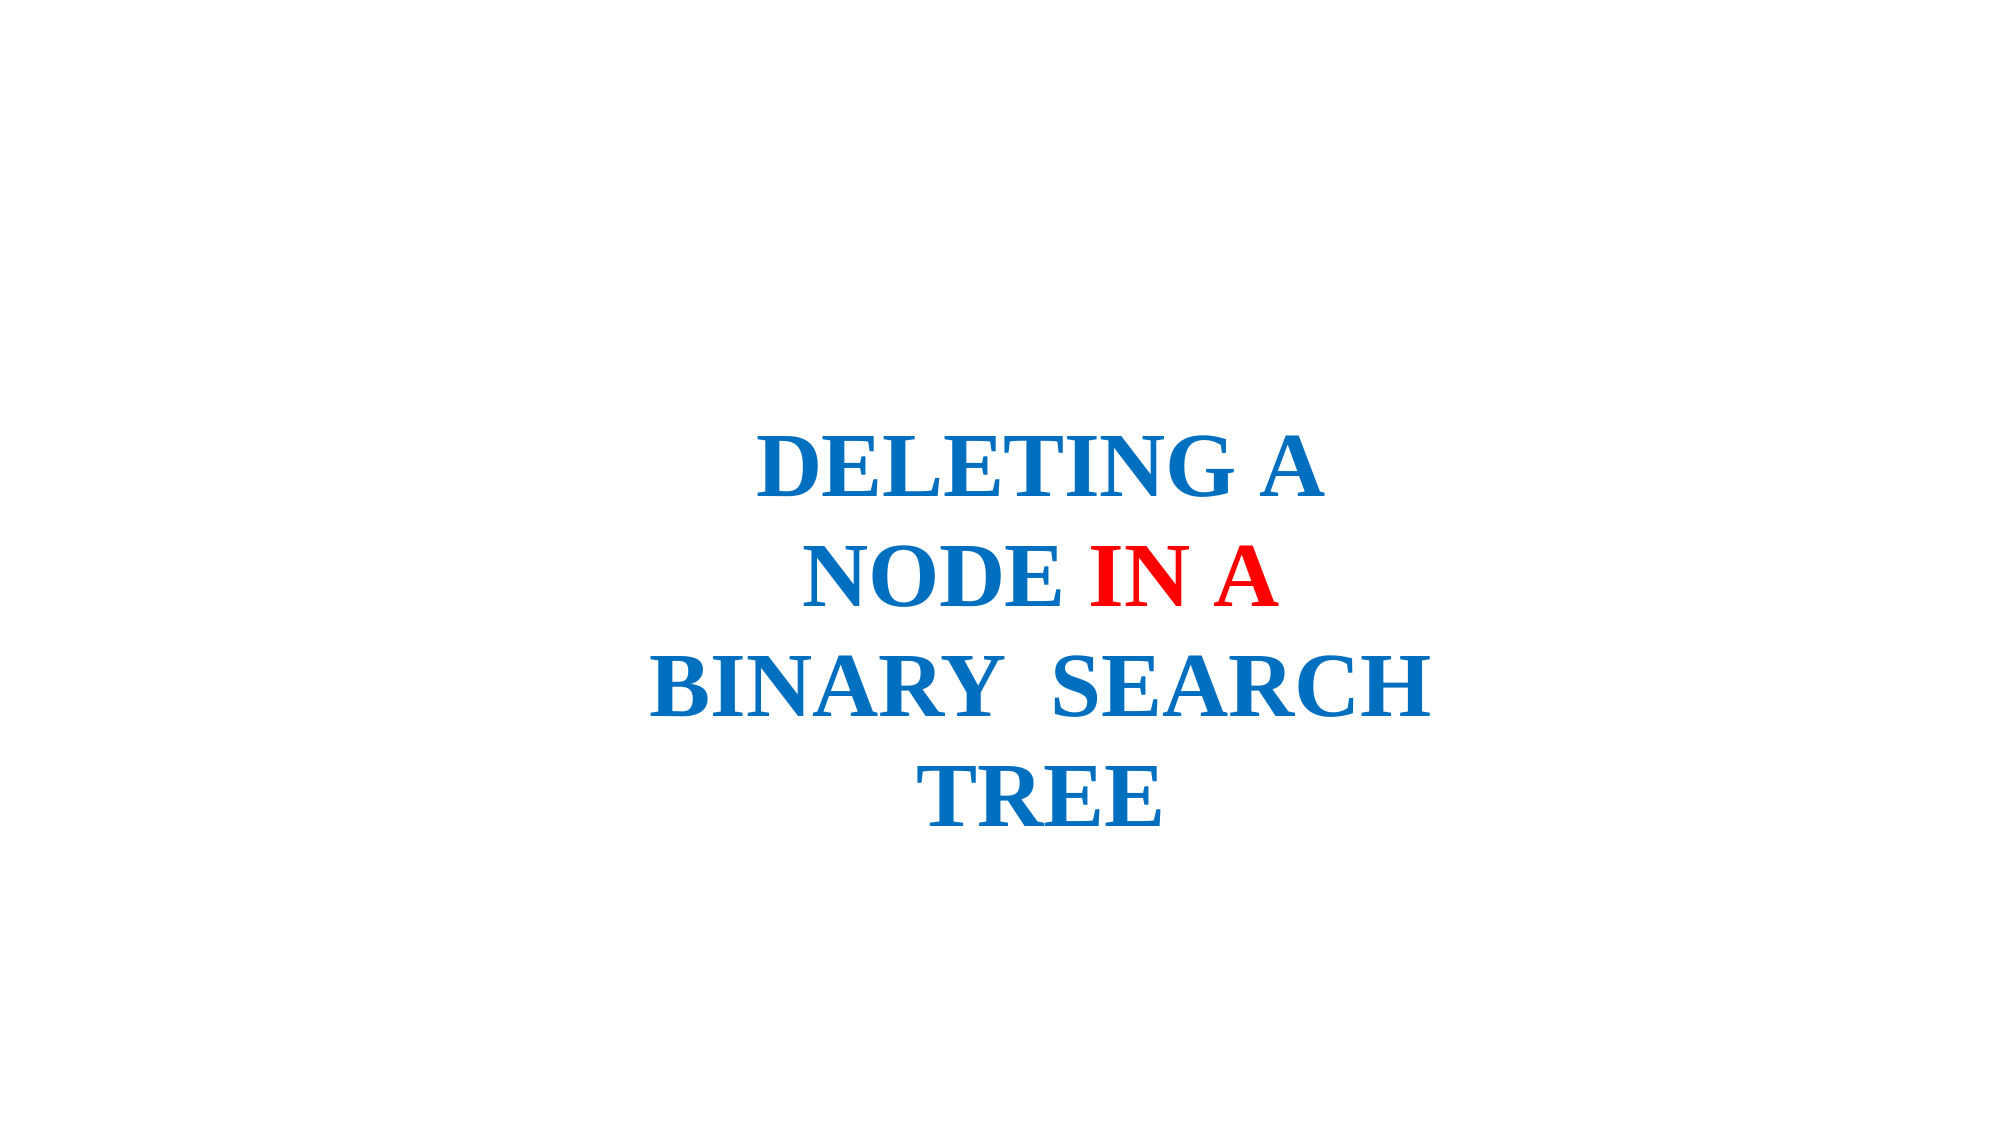

DELETING A NODE IN A
BINARY	SEARCH TREE